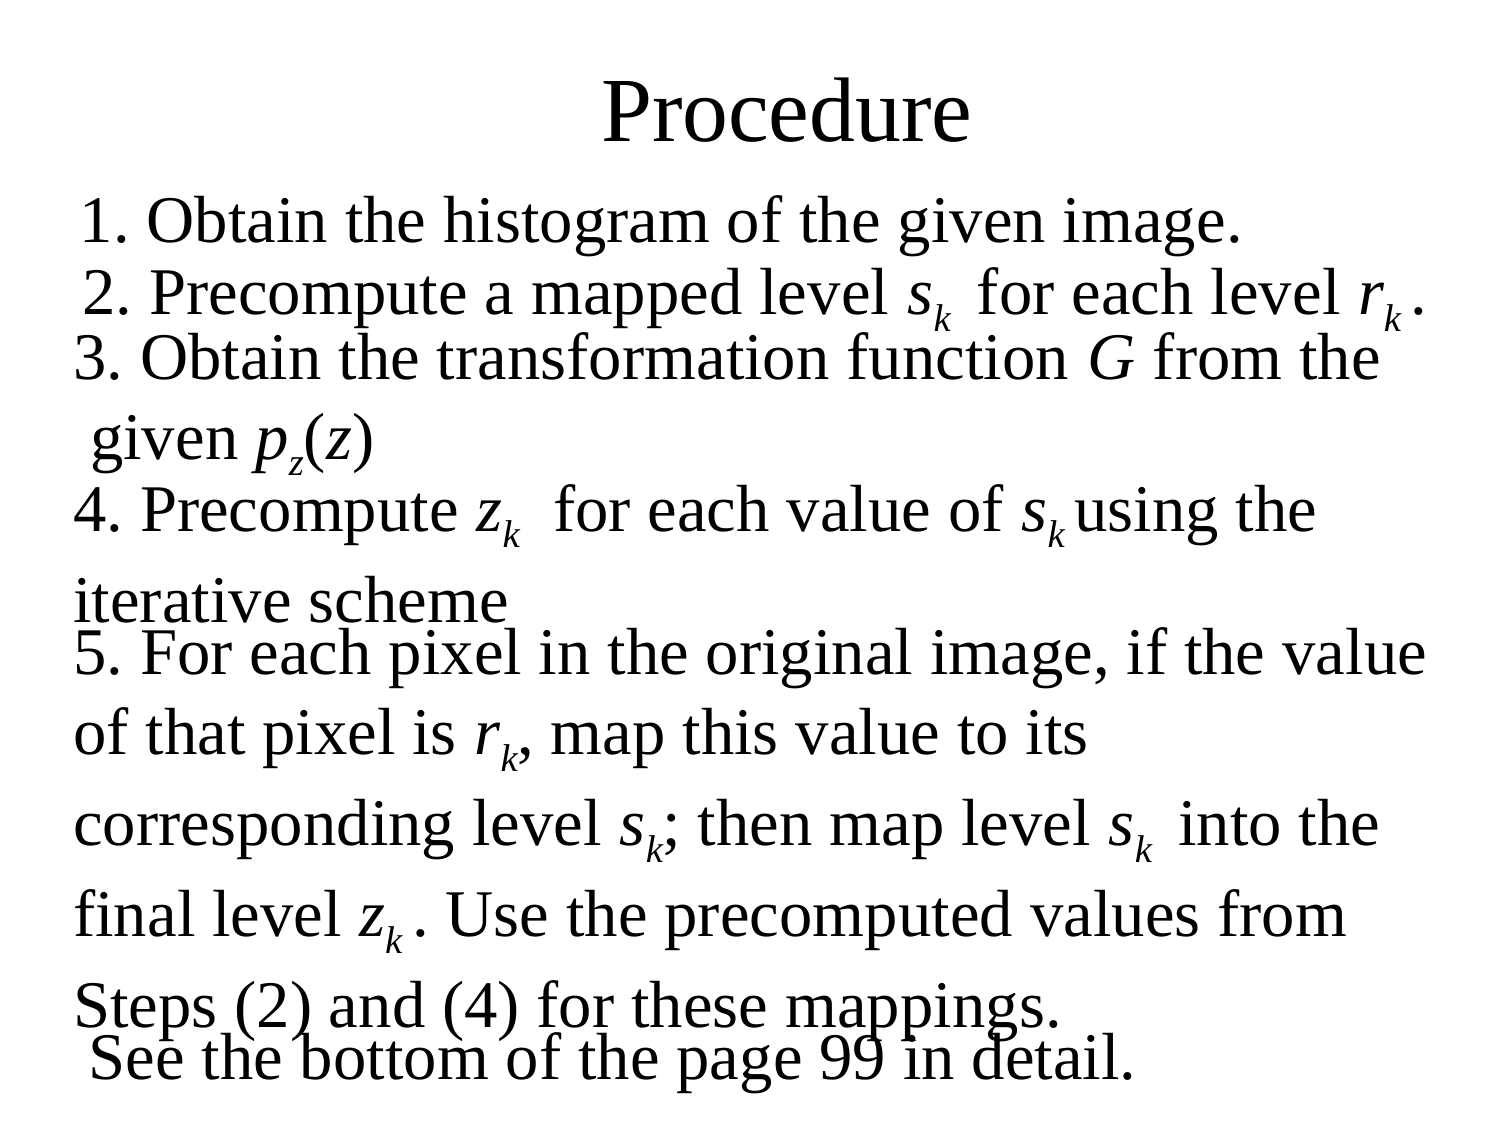

Procedure
1. Obtain the histogram of the given image.
2. Precompute a mapped level sk  for each level rk .
3. Obtain the transformation function G from the
 given pz(z)
4. Precompute zk  for each value of sk using the
iterative scheme
5. For each pixel in the original image, if the value of that pixel is rk, map this value to its corresponding level sk; then map level sk  into the final level zk . Use the precomputed values from Steps (2) and (4) for these mappings.
See the bottom of the page 99 in detail.